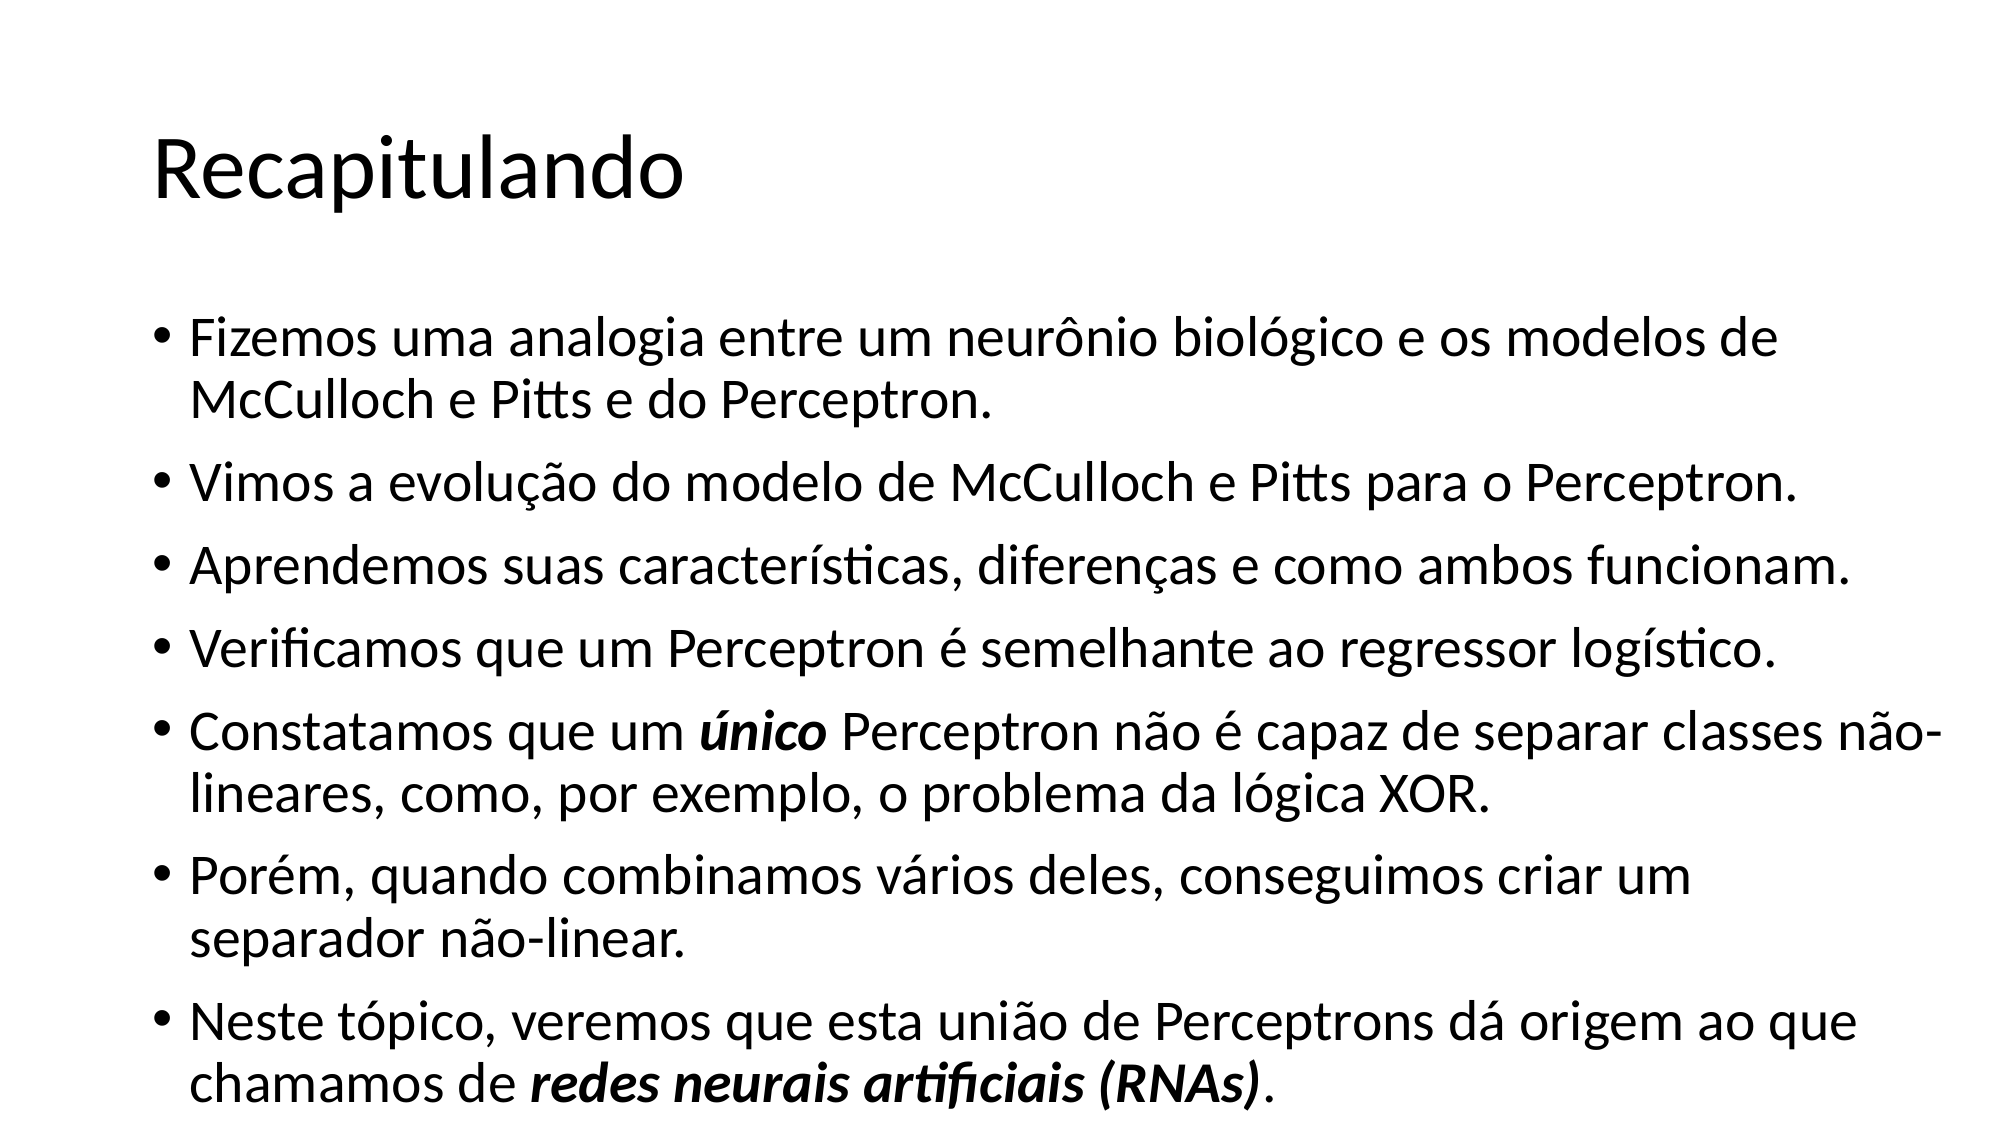

# Recapitulando
Fizemos uma analogia entre um neurônio biológico e os modelos de McCulloch e Pitts e do Perceptron.
Vimos a evolução do modelo de McCulloch e Pitts para o Perceptron.
Aprendemos suas características, diferenças e como ambos funcionam.
Verificamos que um Perceptron é semelhante ao regressor logístico.
Constatamos que um único Perceptron não é capaz de separar classes não-lineares, como, por exemplo, o problema da lógica XOR.
Porém, quando combinamos vários deles, conseguimos criar um separador não-linear.
Neste tópico, veremos que esta união de Perceptrons dá origem ao que chamamos de redes neurais artificiais (RNAs).